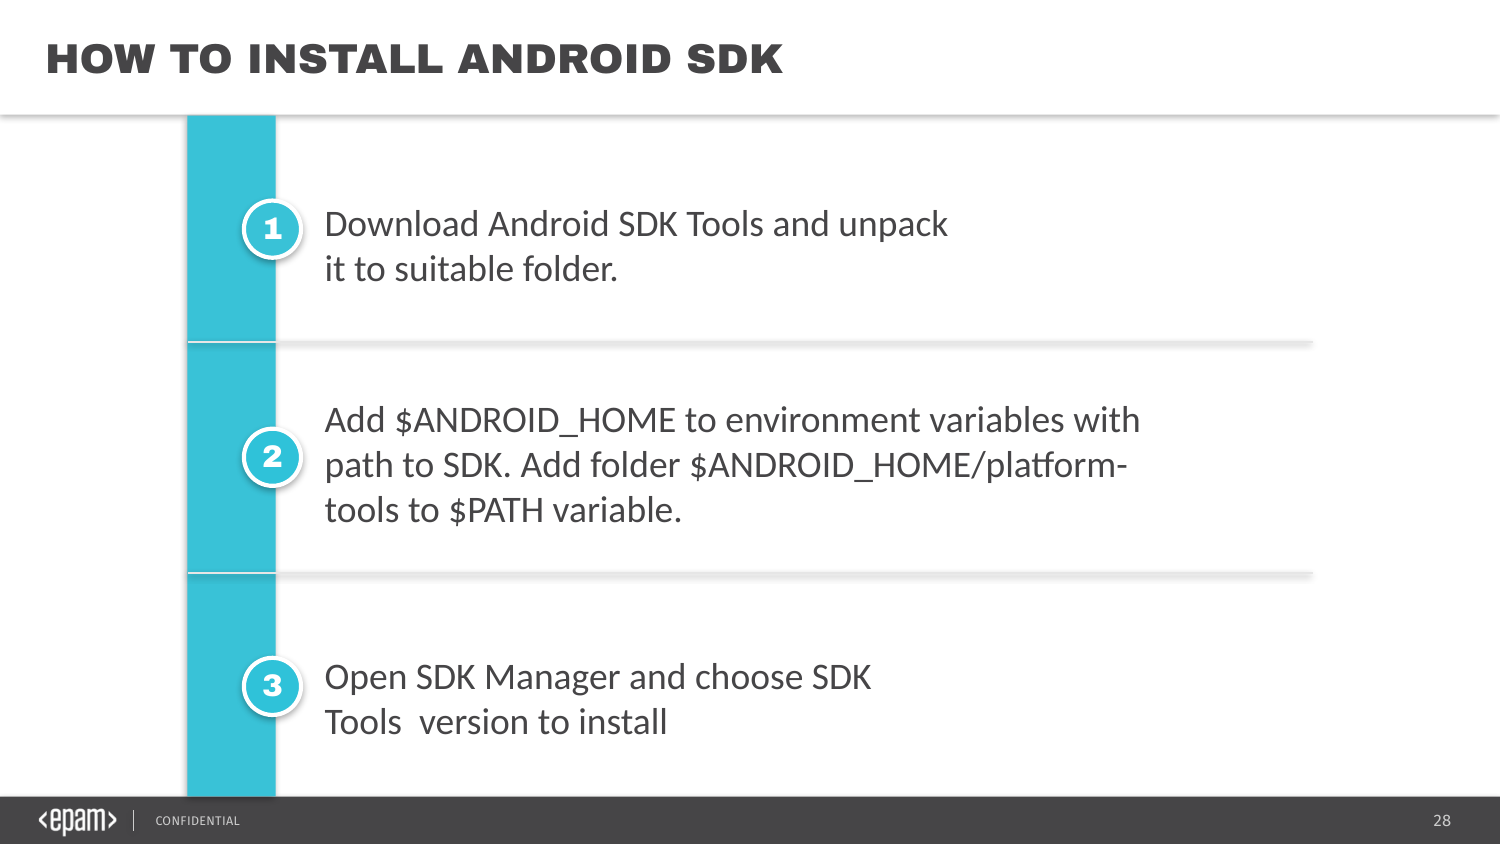

HOW TO INSTALL ANDROID SDK

Download Android SDK Tools and unpack it to suitable folder.
1
Add $ANDROID_HOME to environment variables with path to SDK. Add folder $ANDROID_HOME/platform-tools to $PATH variable.
2
Open SDK Manager and choose SDK Tools  version to install
3